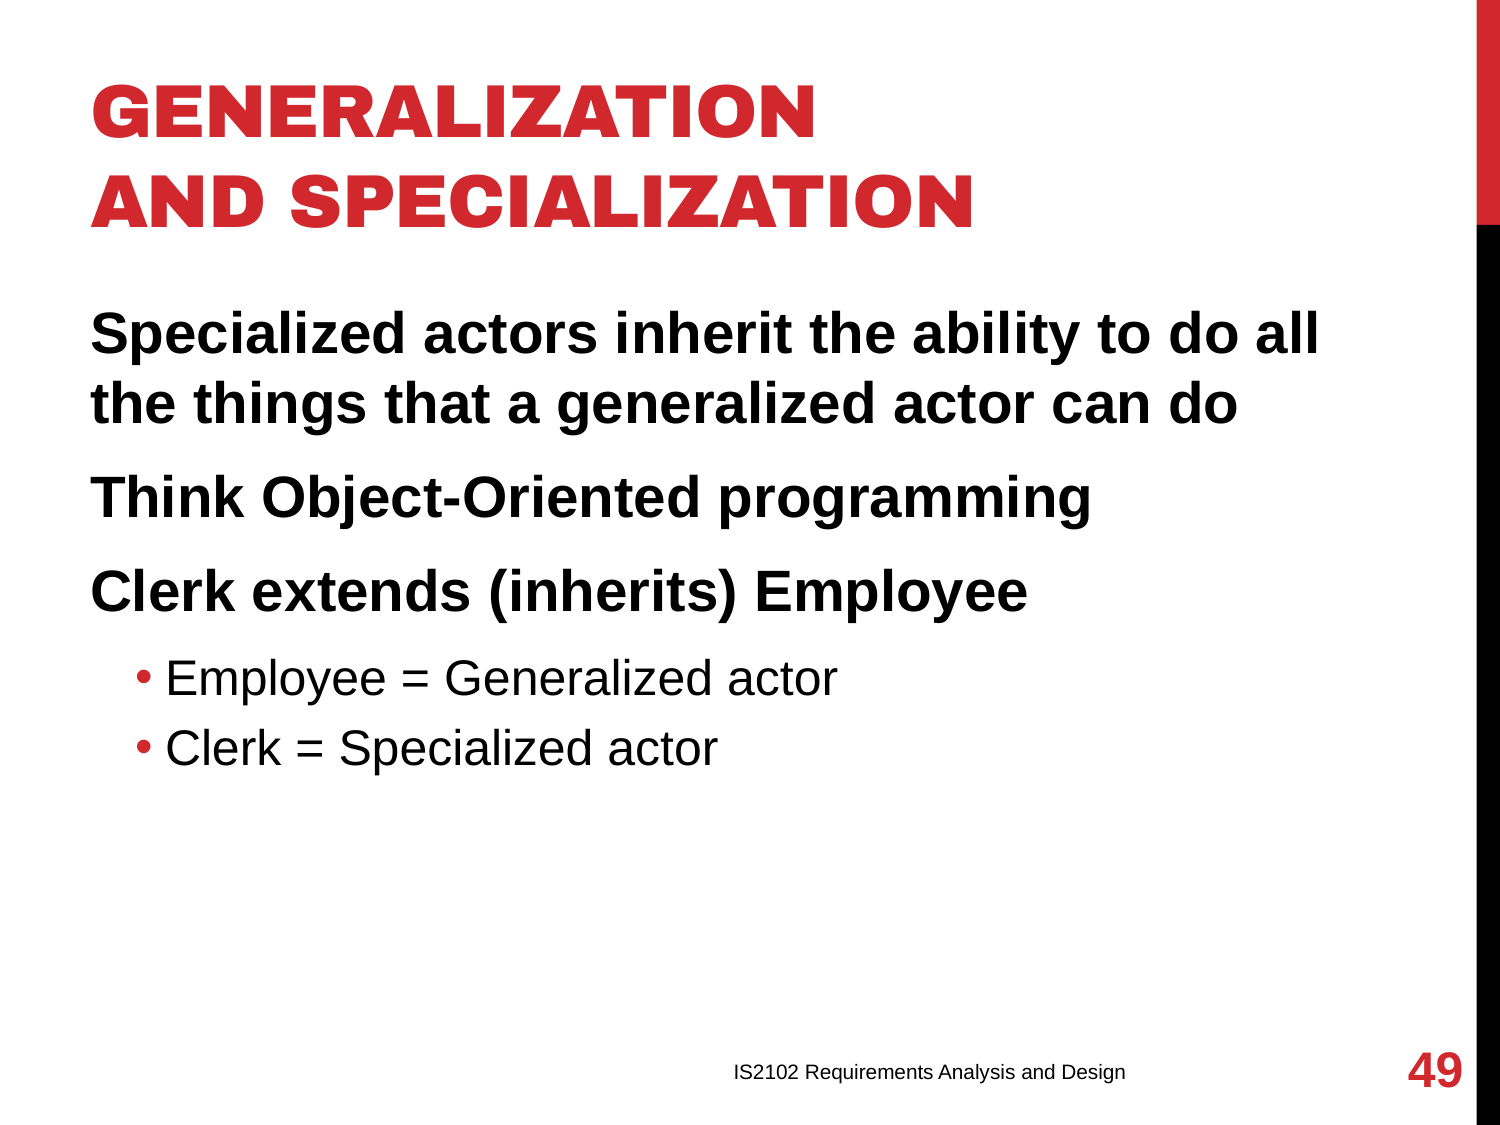

# Generalization and Specialization
Specialized actors inherit the ability to do all the things that a generalized actor can do
Think Object-Oriented programming
Clerk extends (inherits) Employee
Employee = Generalized actor
Clerk = Specialized actor
49
IS2102 Requirements Analysis and Design